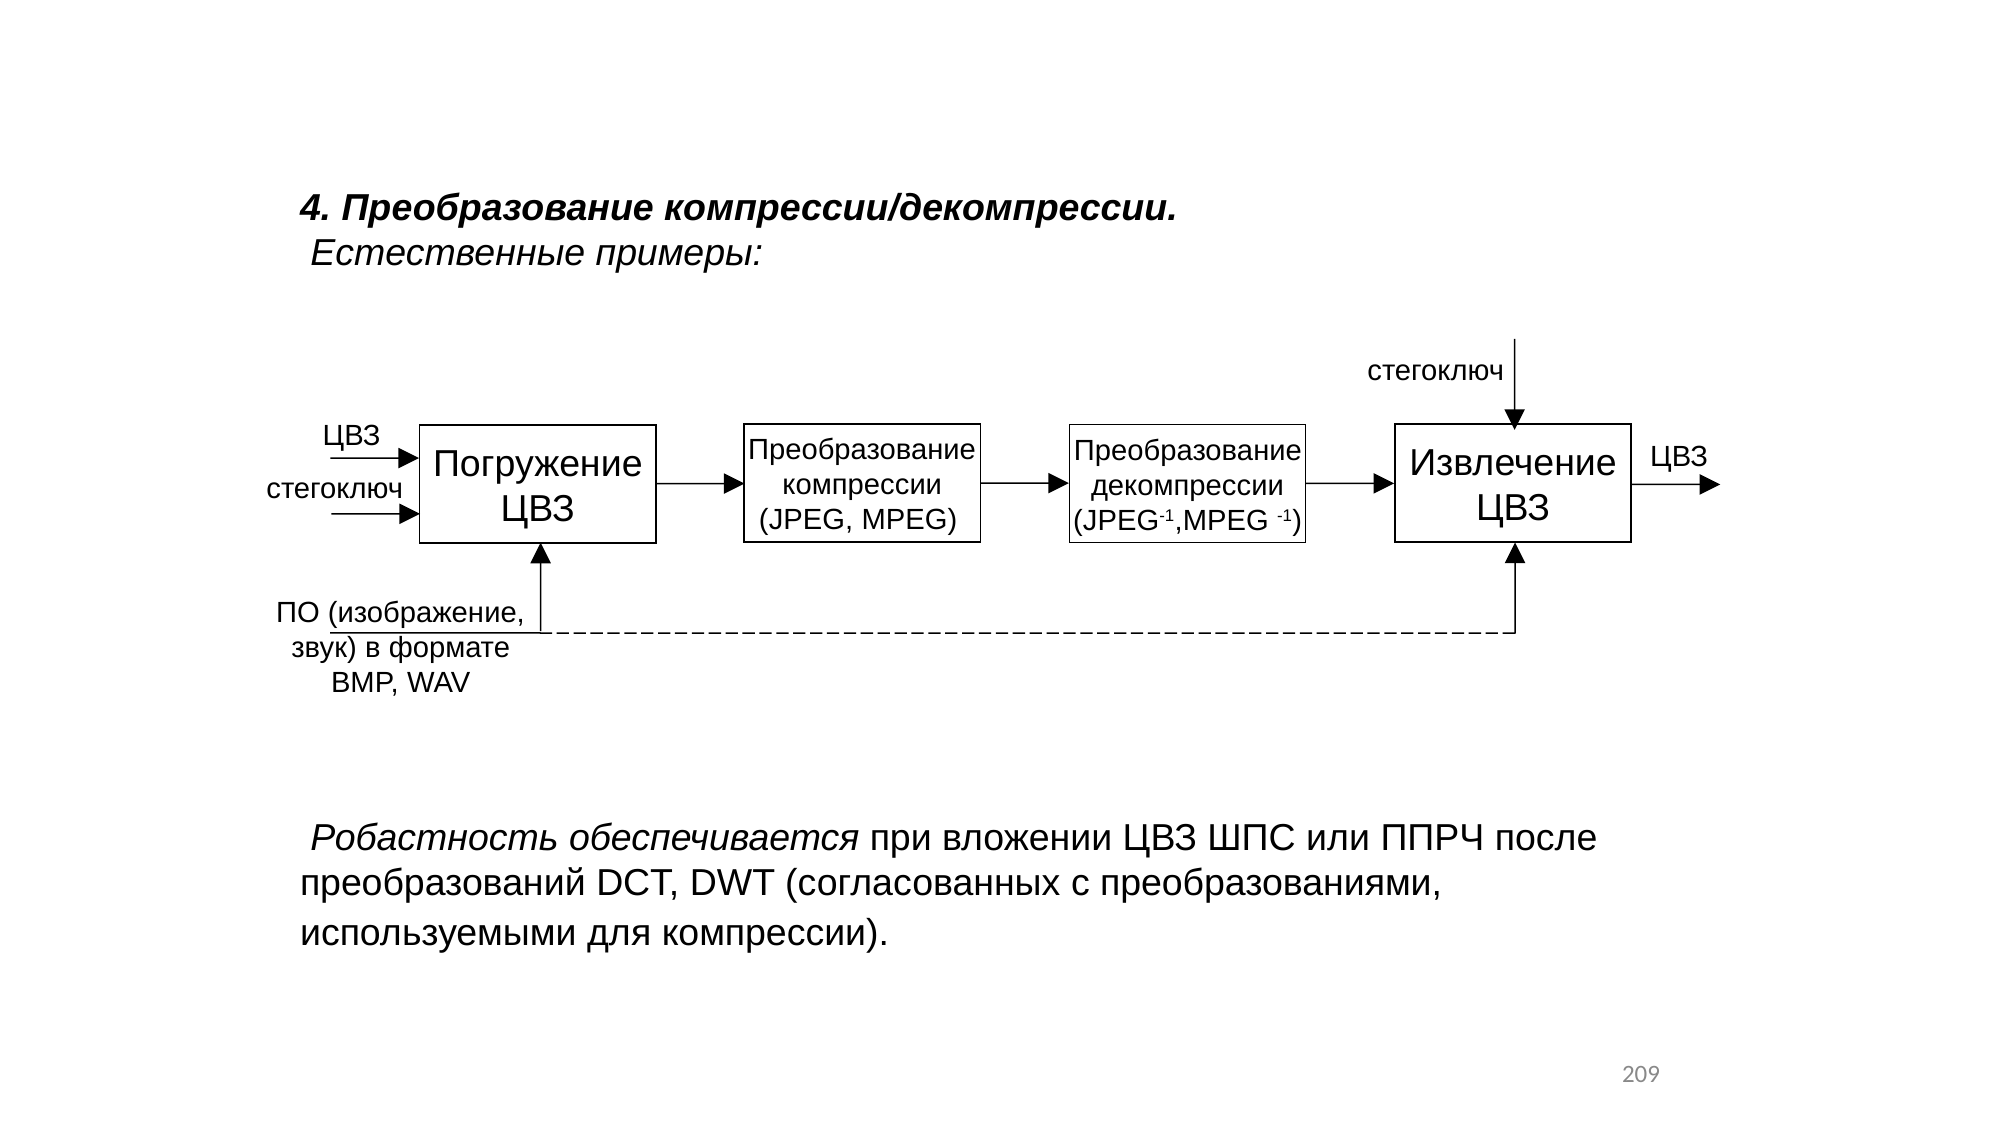

4. Преобразование компрессии/декомпрессии.
 Естественные примеры:
 Робастность обеспечивается при вложении ЦВЗ ШПС или ППРЧ после преобразований DCT, DWT (согласованных с преобразованиями, используемыми для компрессии).

стегоключ
ЦВЗ
Извлечение ЦВЗ
Преобразованиекомпрессии (JPEG, MPEG)
Преобразованиедекомпрессии (JPEG-1,MPEG -1)
Погружение ЦВЗ
ЦВЗ

стегоключ

ПО (изображение, звук) в формате BMP, WAV

209